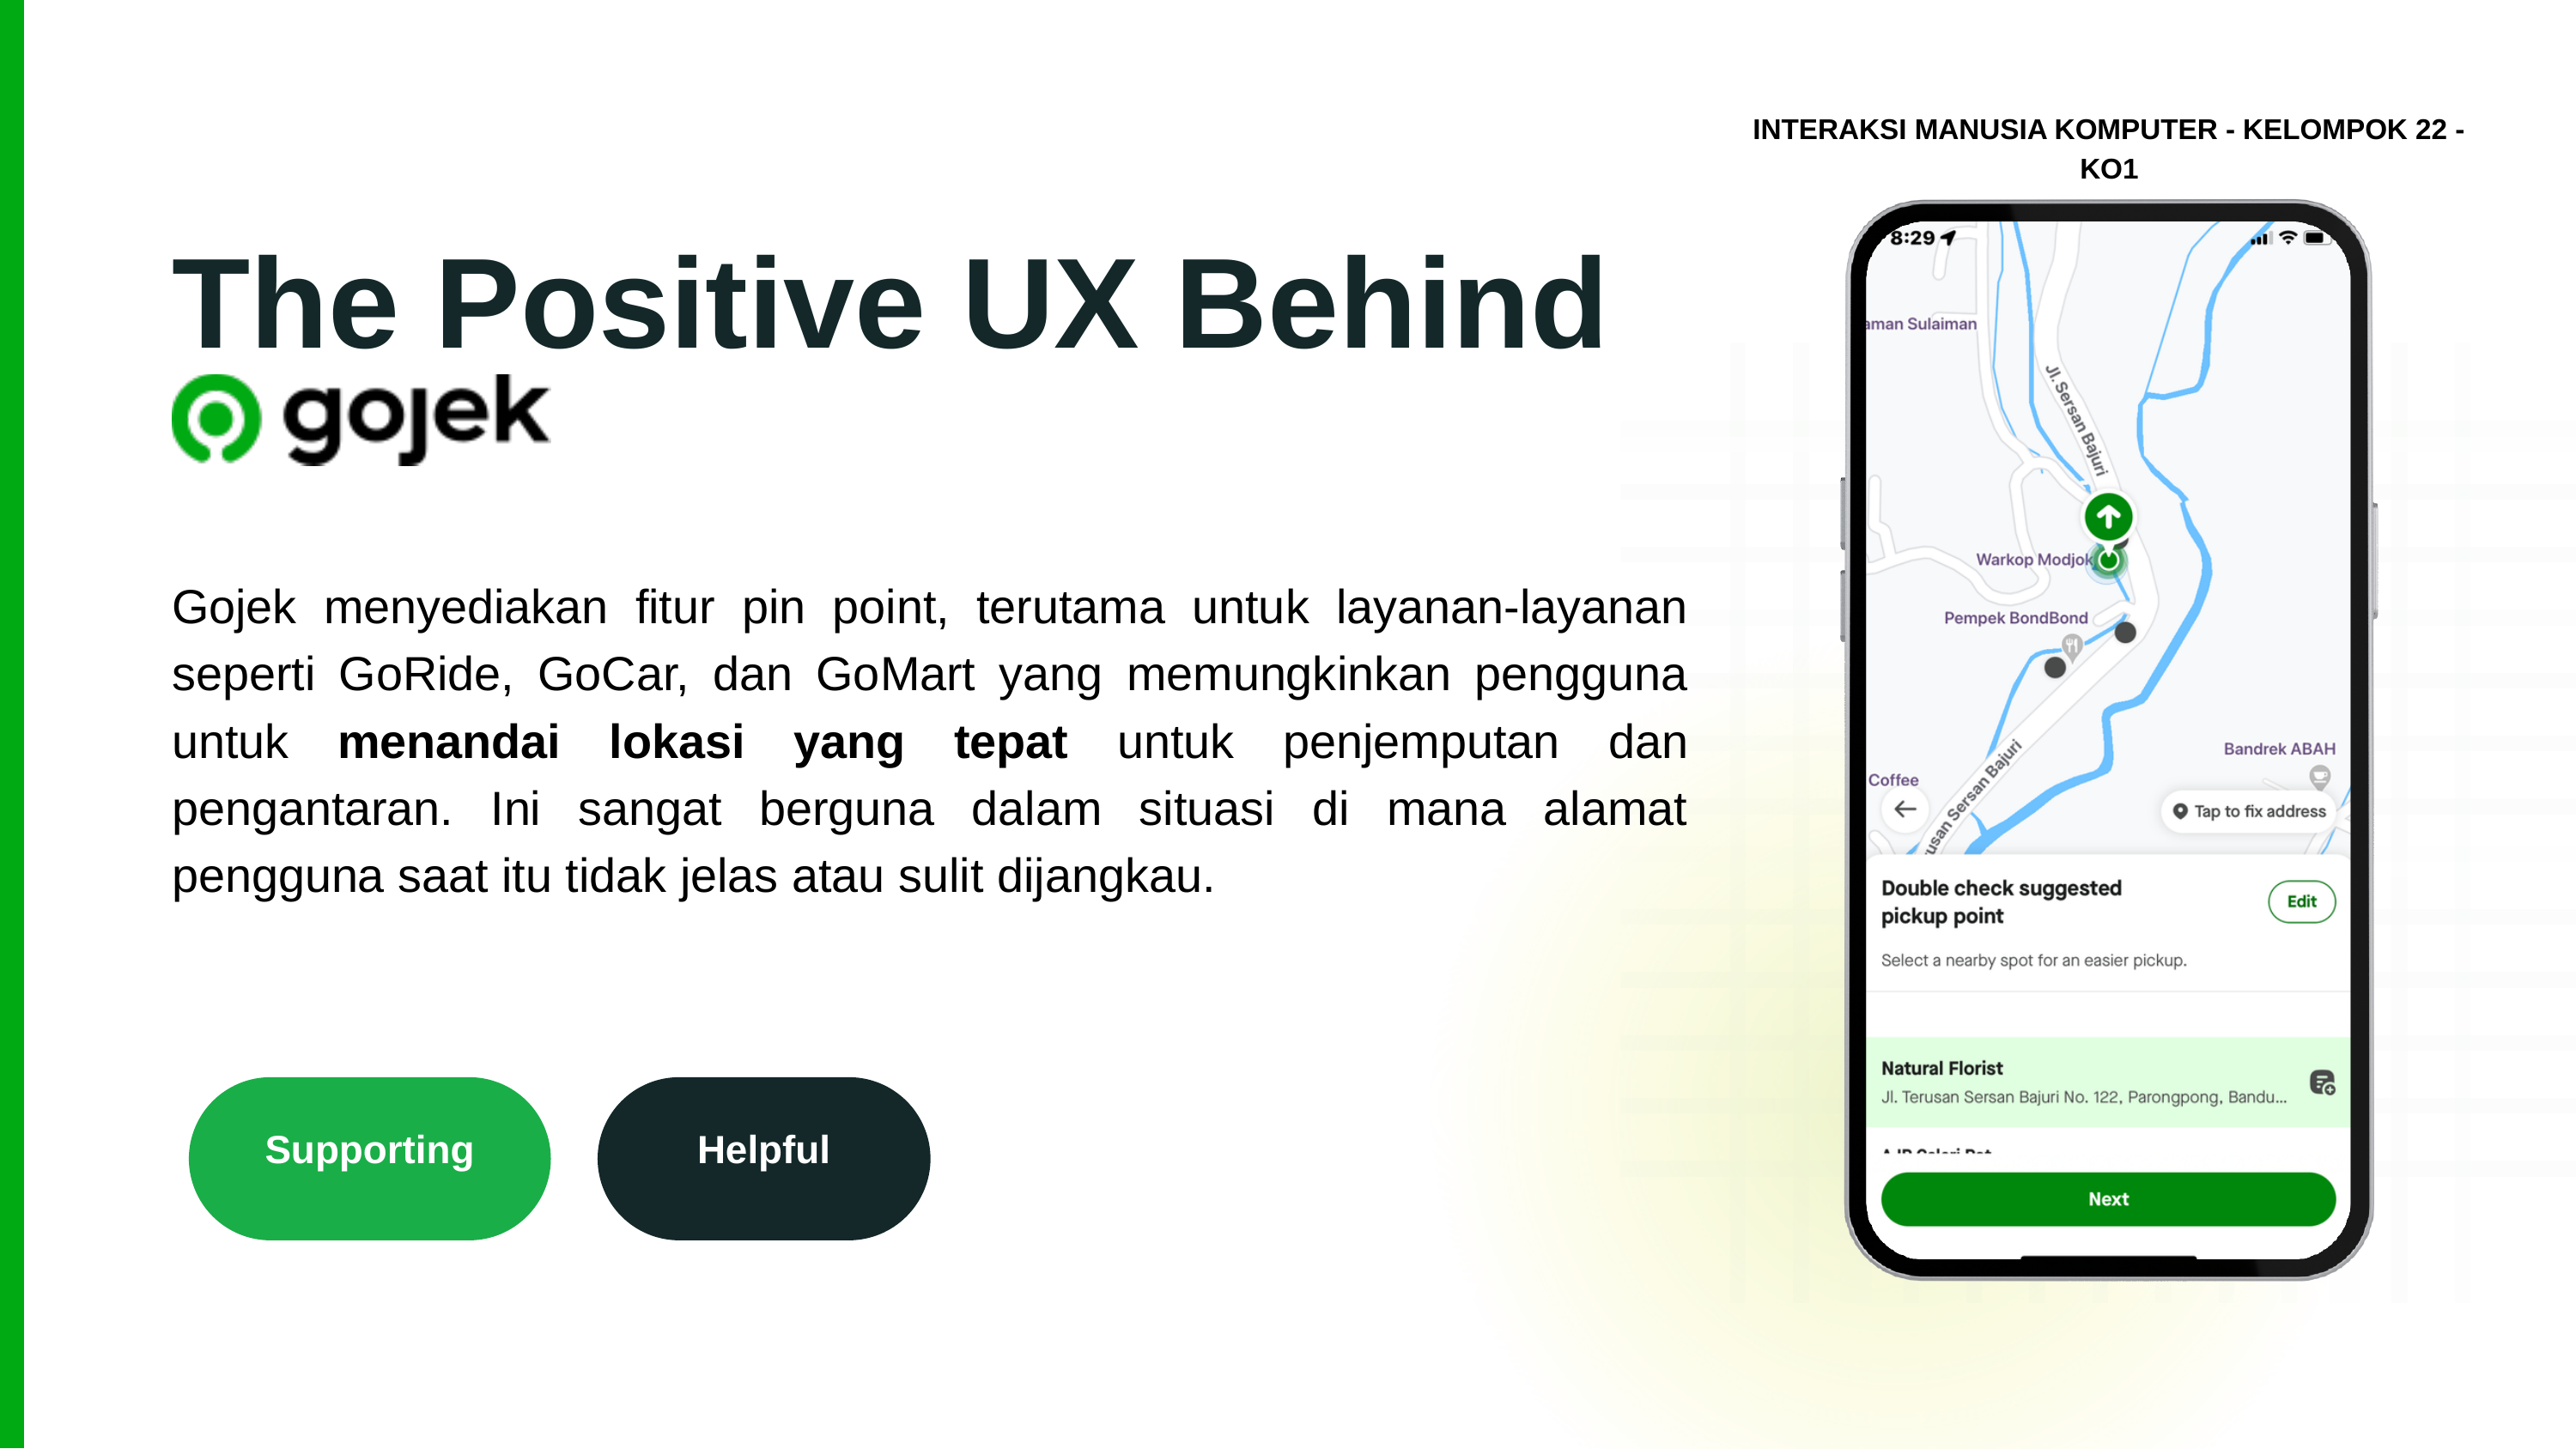

INTERAKSI MANUSIA KOMPUTER - KELOMPOK 22 - KO1
The Positive UX Behind

Gojek menyediakan fitur pin point, terutama untuk layanan-layanan seperti GoRide, GoCar, dan GoMart yang memungkinkan pengguna untuk menandai lokasi yang tepat untuk penjemputan dan pengantaran. Ini sangat berguna dalam situasi di mana alamat pengguna saat itu tidak jelas atau sulit dijangkau.

Supporting

Helpful